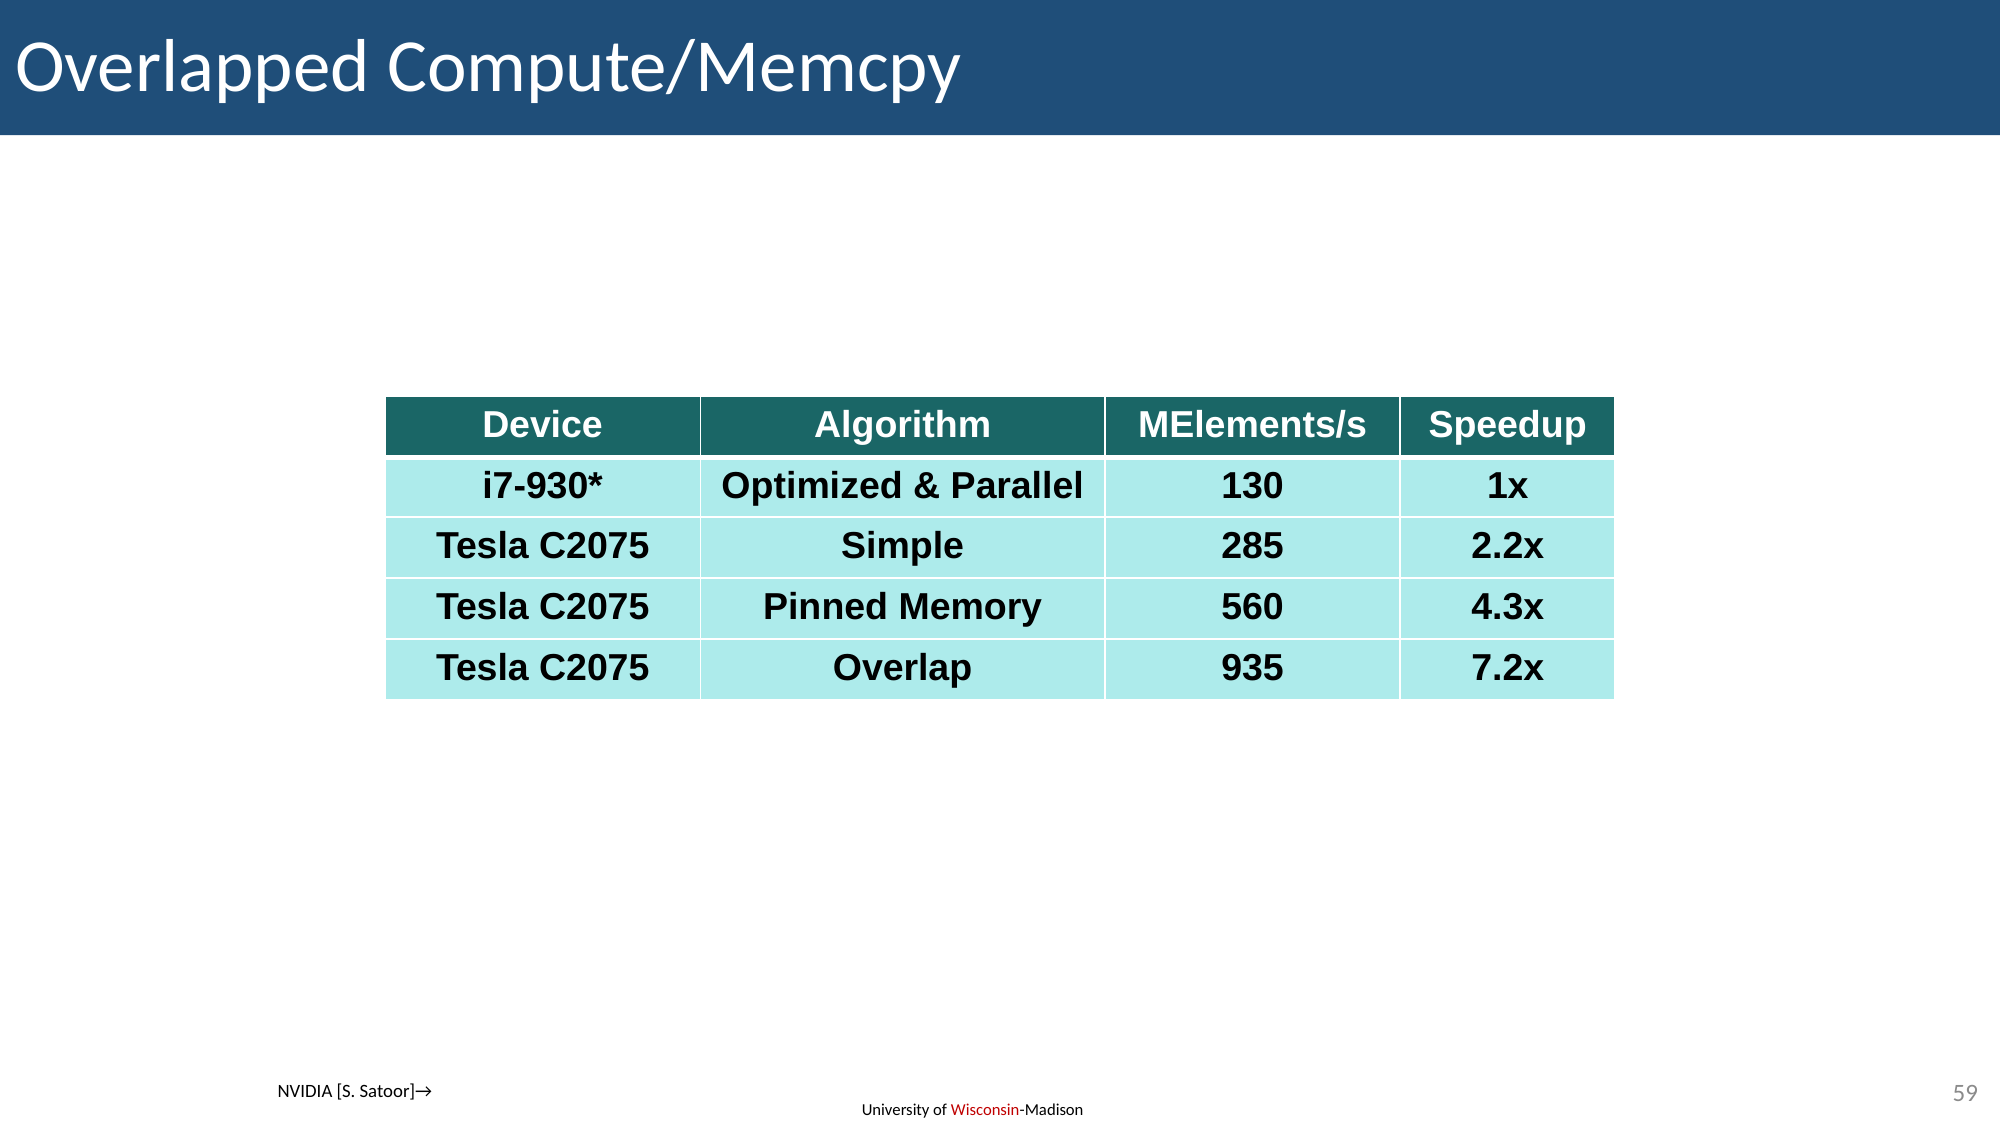

# Overlapped Compute/Memcpy
| Device | Algorithm | MElements/s | Speedup |
| --- | --- | --- | --- |
| i7-930\* | Optimized & Parallel | 130 | 1x |
| Tesla C2075 | Simple | 285 | 2.2x |
| Tesla C2075 | Pinned Memory | 560 | 4.3x |
| Tesla C2075 | Overlap | 935 | 7.2x |
59
NVIDIA [S. Satoor]→